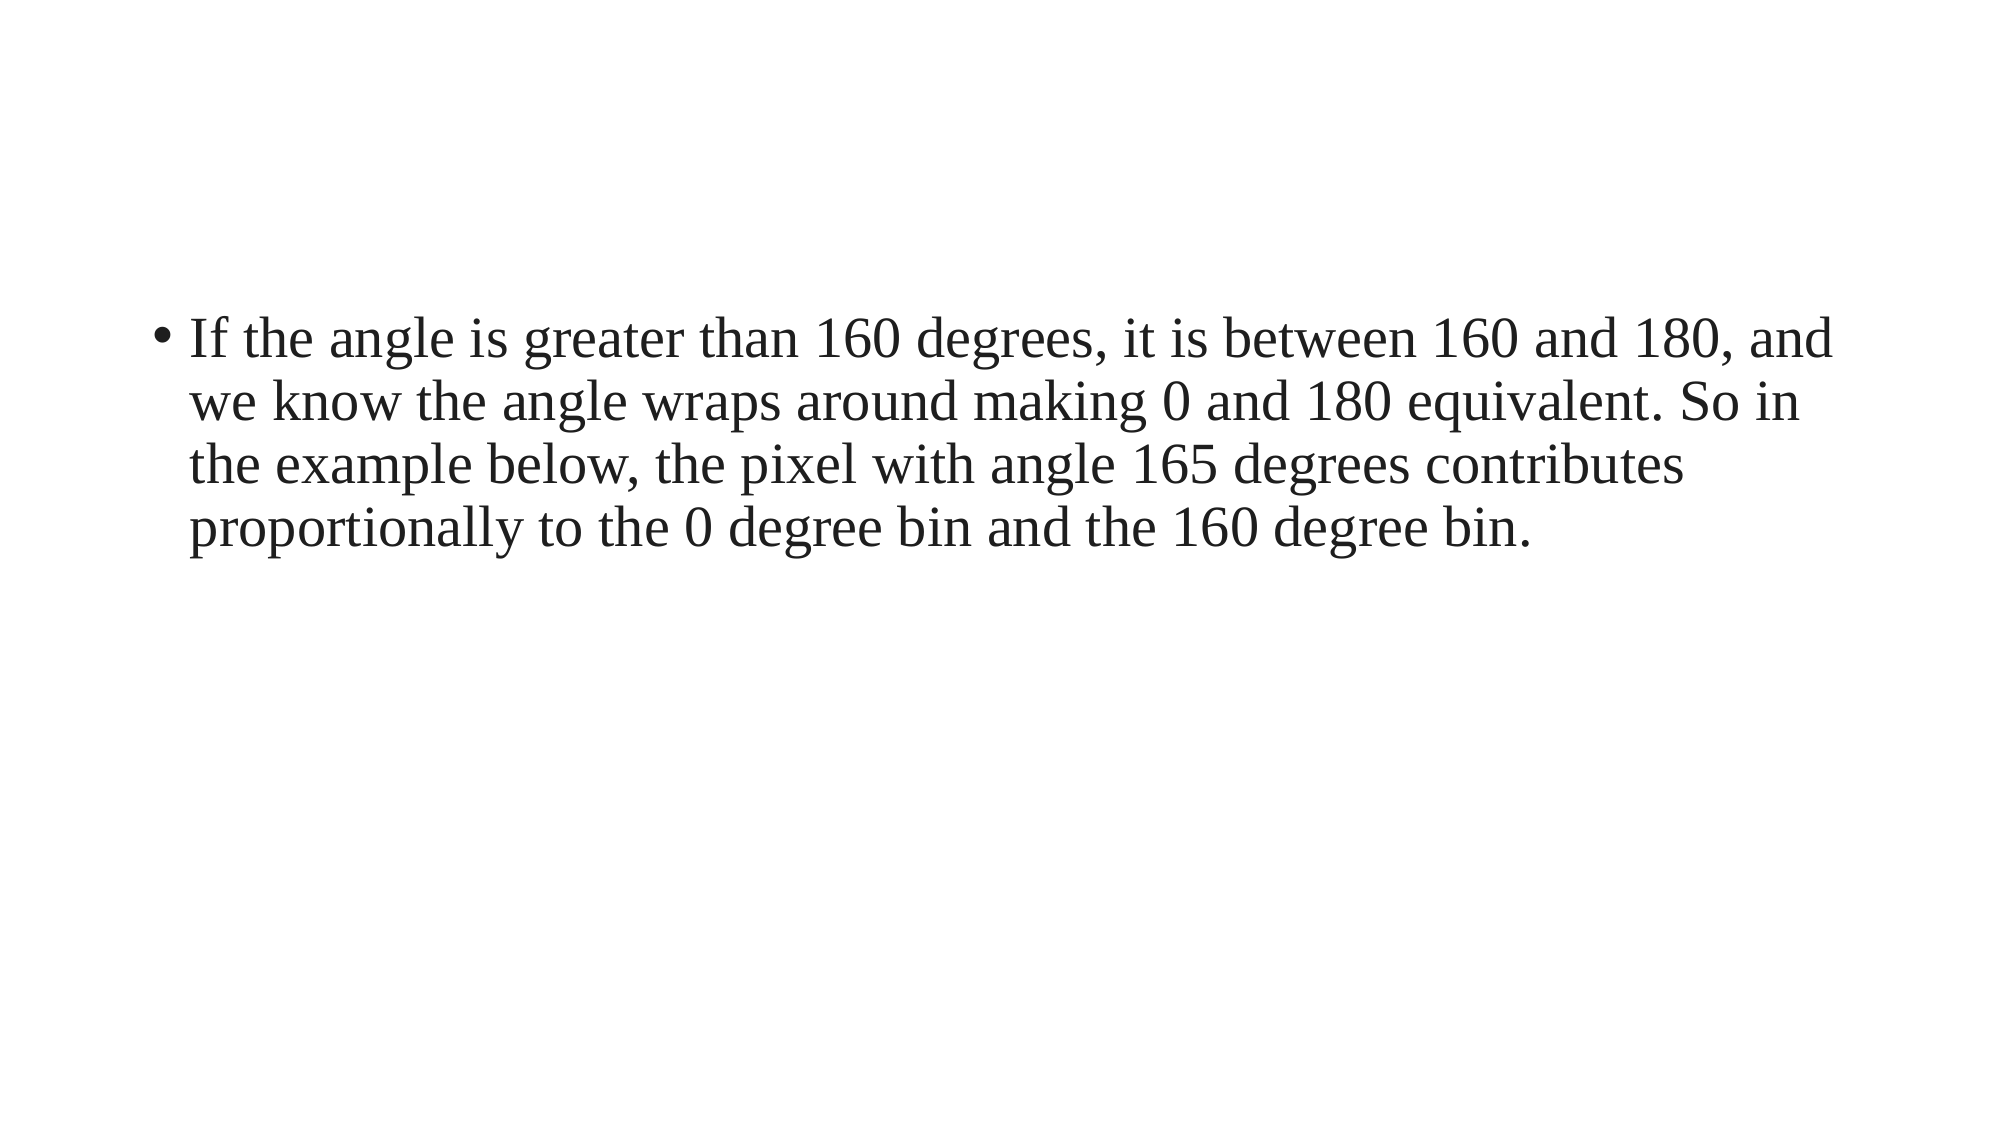

#
If the angle is greater than 160 degrees, it is between 160 and 180, and we know the angle wraps around making 0 and 180 equivalent. So in the example below, the pixel with angle 165 degrees contributes proportionally to the 0 degree bin and the 160 degree bin.